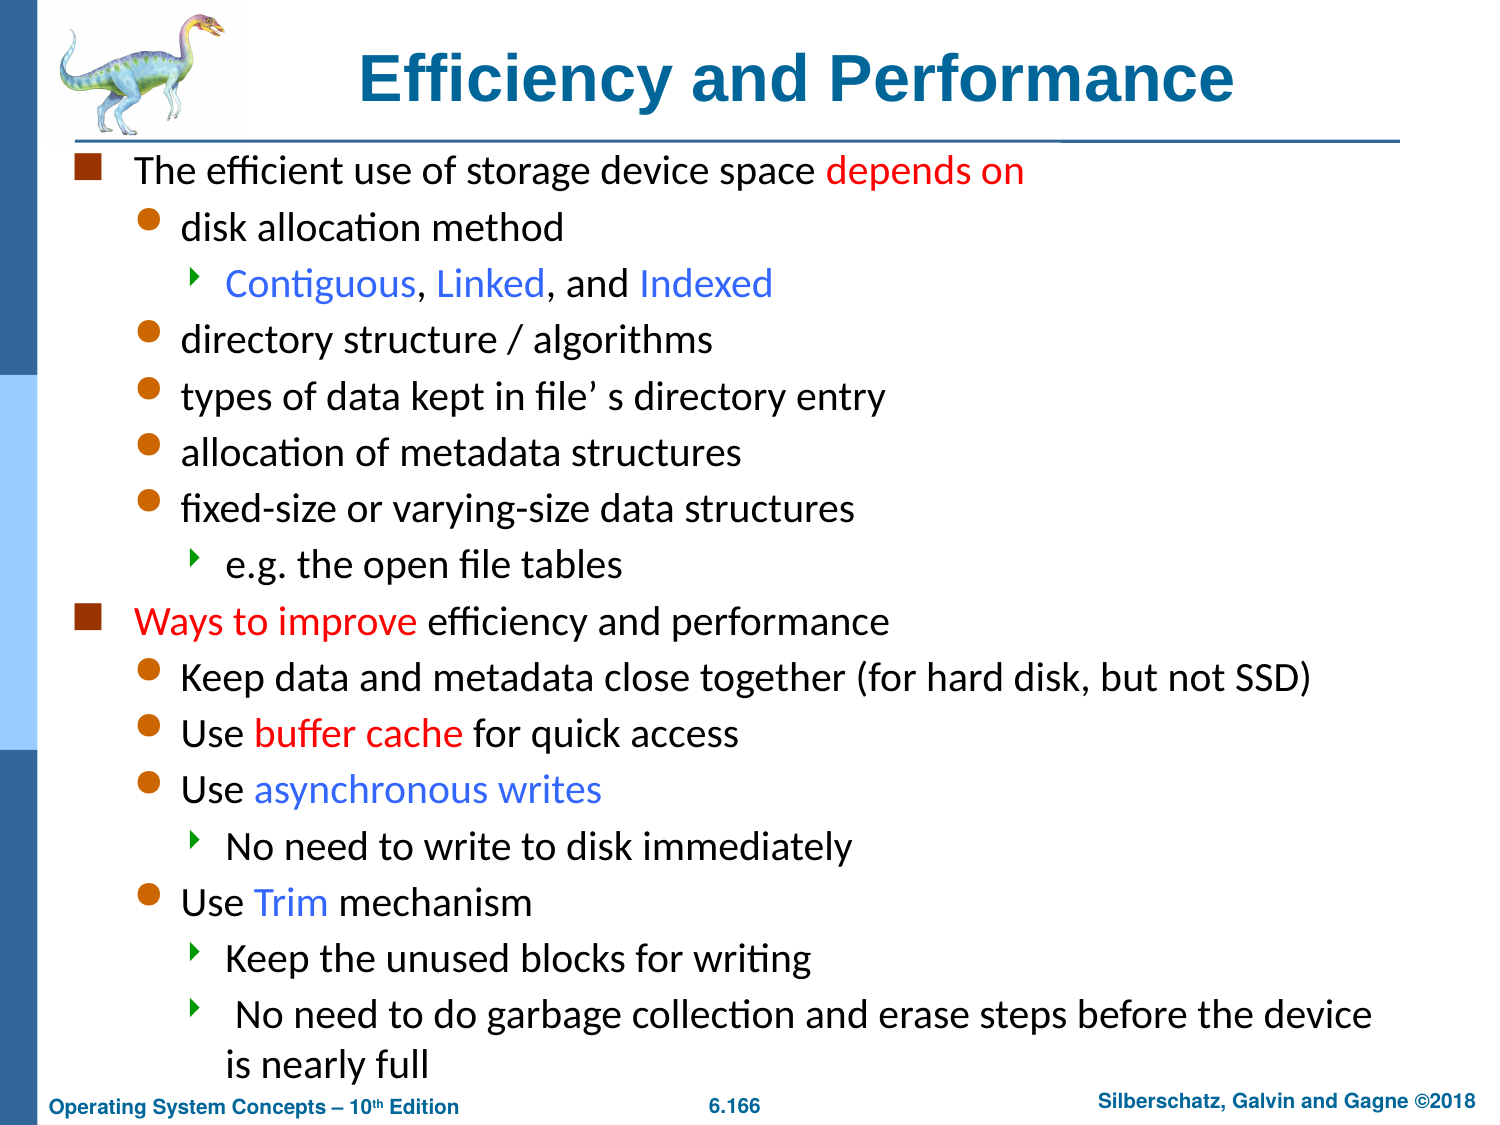

# Efficiency and Performance
The efficient use of storage device space depends on
disk allocation method
Contiguous, Linked, and Indexed
directory structure / algorithms
types of data kept in file’ s directory entry
allocation of metadata structures
fixed-size or varying-size data structures
e.g. the open file tables
Ways to improve efficiency and performance
Keep data and metadata close together (for hard disk, but not SSD)
Use buffer cache for quick access
Use asynchronous writes
No need to write to disk immediately
Use Trim mechanism
Keep the unused blocks for writing
 No need to do garbage collection and erase steps before the device is nearly full